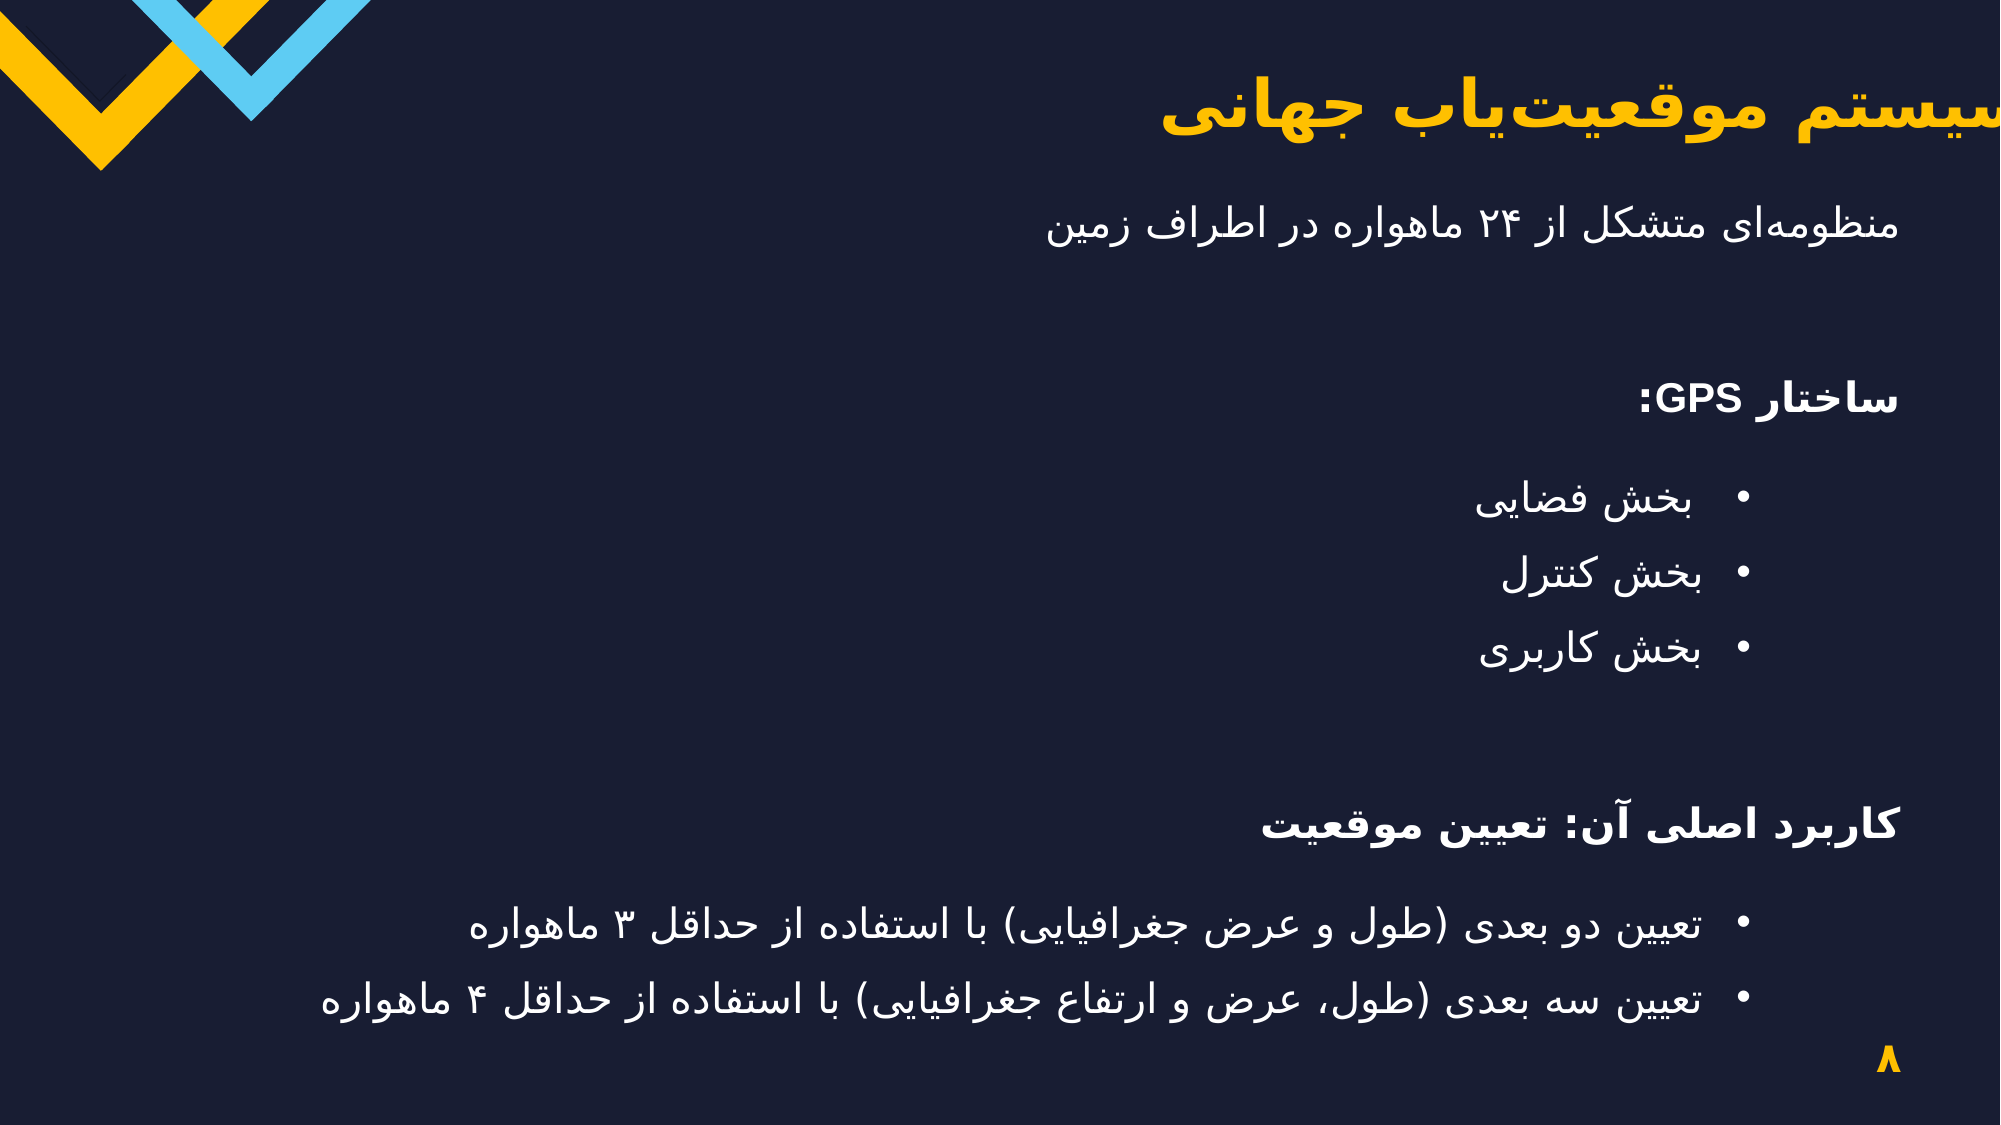

سیستم موقعیت‌یاب جهانی
منظومه‌ای متشکل از ۲۴ ماهواره در اطراف زمین

ساختار GPS:
بخش فضایی
بخش کنترل
بخش کاربری

کاربرد اصلی آن: تعیین موقعیت
تعیین دو بعدی (طول و عرض جغرافیایی) با استفاده از حداقل ۳ ماهواره
تعیین سه بعدی (طول، عرض و ارتفاع جغرافیایی) با استفاده از حداقل ۴ ماهواره

۸